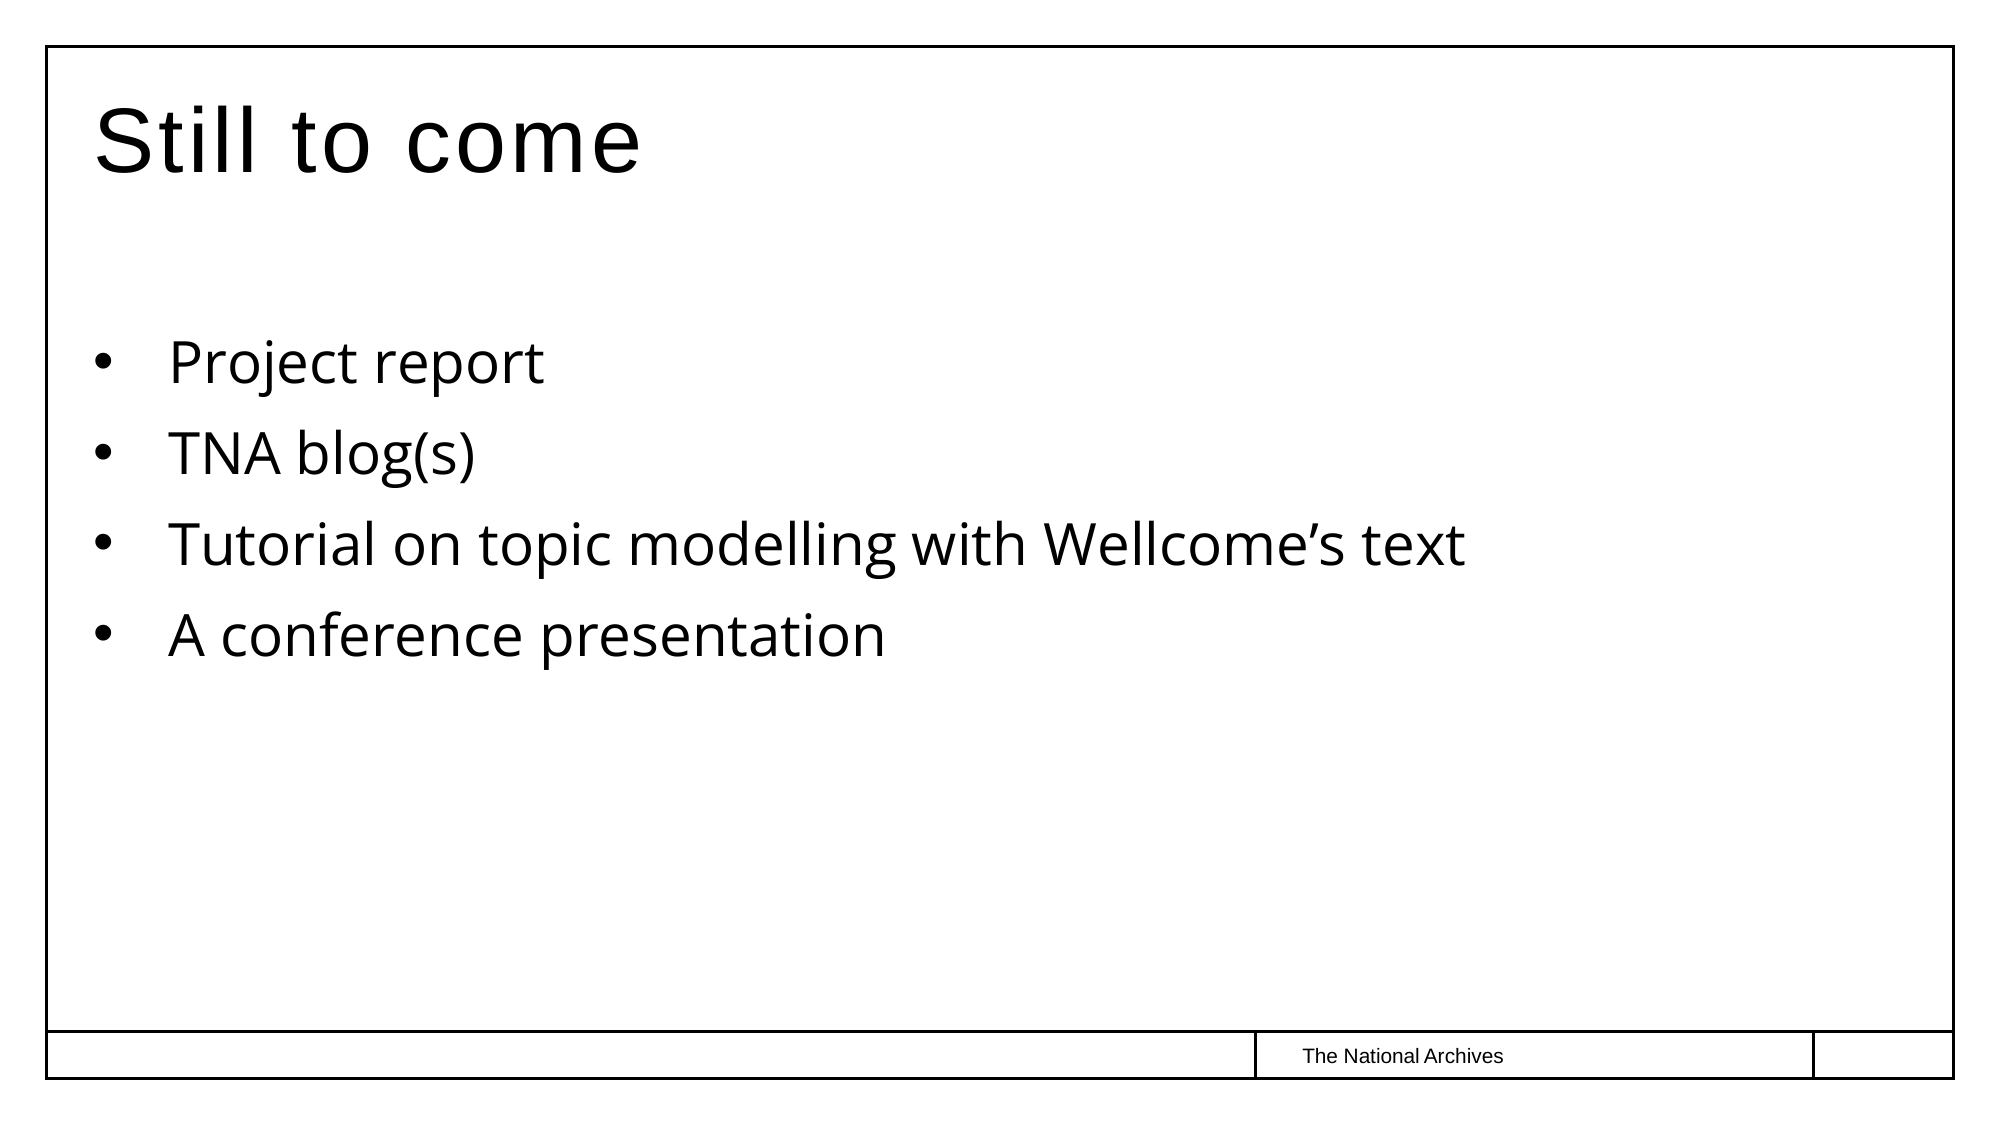

# Still to come
Project report
TNA blog(s)
Tutorial on topic modelling with Wellcome’s text
A conference presentation